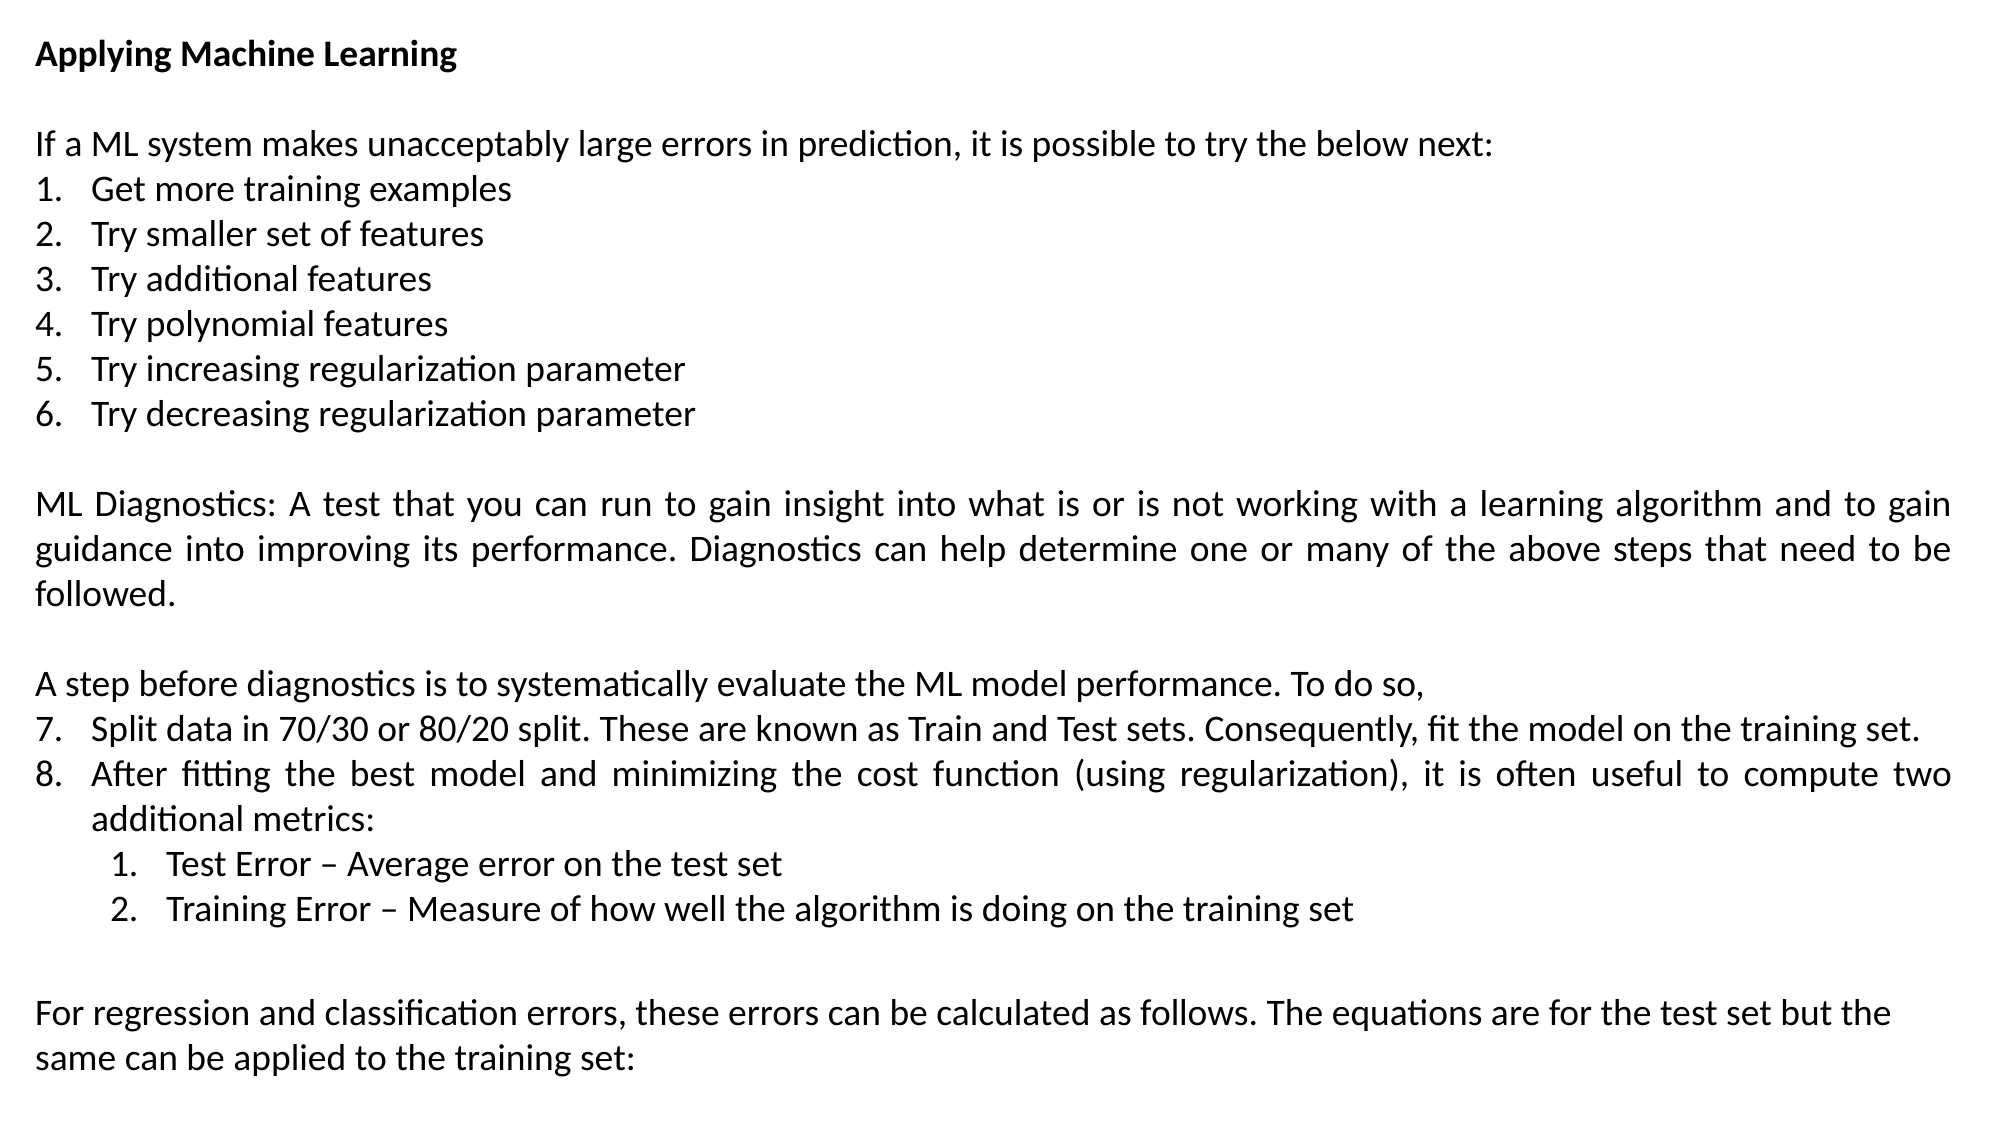

Applying Machine Learning

If a ML system makes unacceptably large errors in prediction, it is possible to try the below next:
Get more training examples
Try smaller set of features
Try additional features
Try polynomial features
Try increasing regularization parameter
Try decreasing regularization parameter

ML Diagnostics: A test that you can run to gain insight into what is or is not working with a learning algorithm and to gain guidance into improving its performance. Diagnostics can help determine one or many of the above steps that need to be followed.

A step before diagnostics is to systematically evaluate the ML model performance. To do so,
Split data in 70/30 or 80/20 split. These are known as Train and Test sets. Consequently, fit the model on the training set.
After fitting the best model and minimizing the cost function (using regularization), it is often useful to compute two additional metrics:
Test Error – Average error on the test set
Training Error – Measure of how well the algorithm is doing on the training set
For regression and classification errors, these errors can be calculated as follows. The equations are for the test set but the same can be applied to the training set: